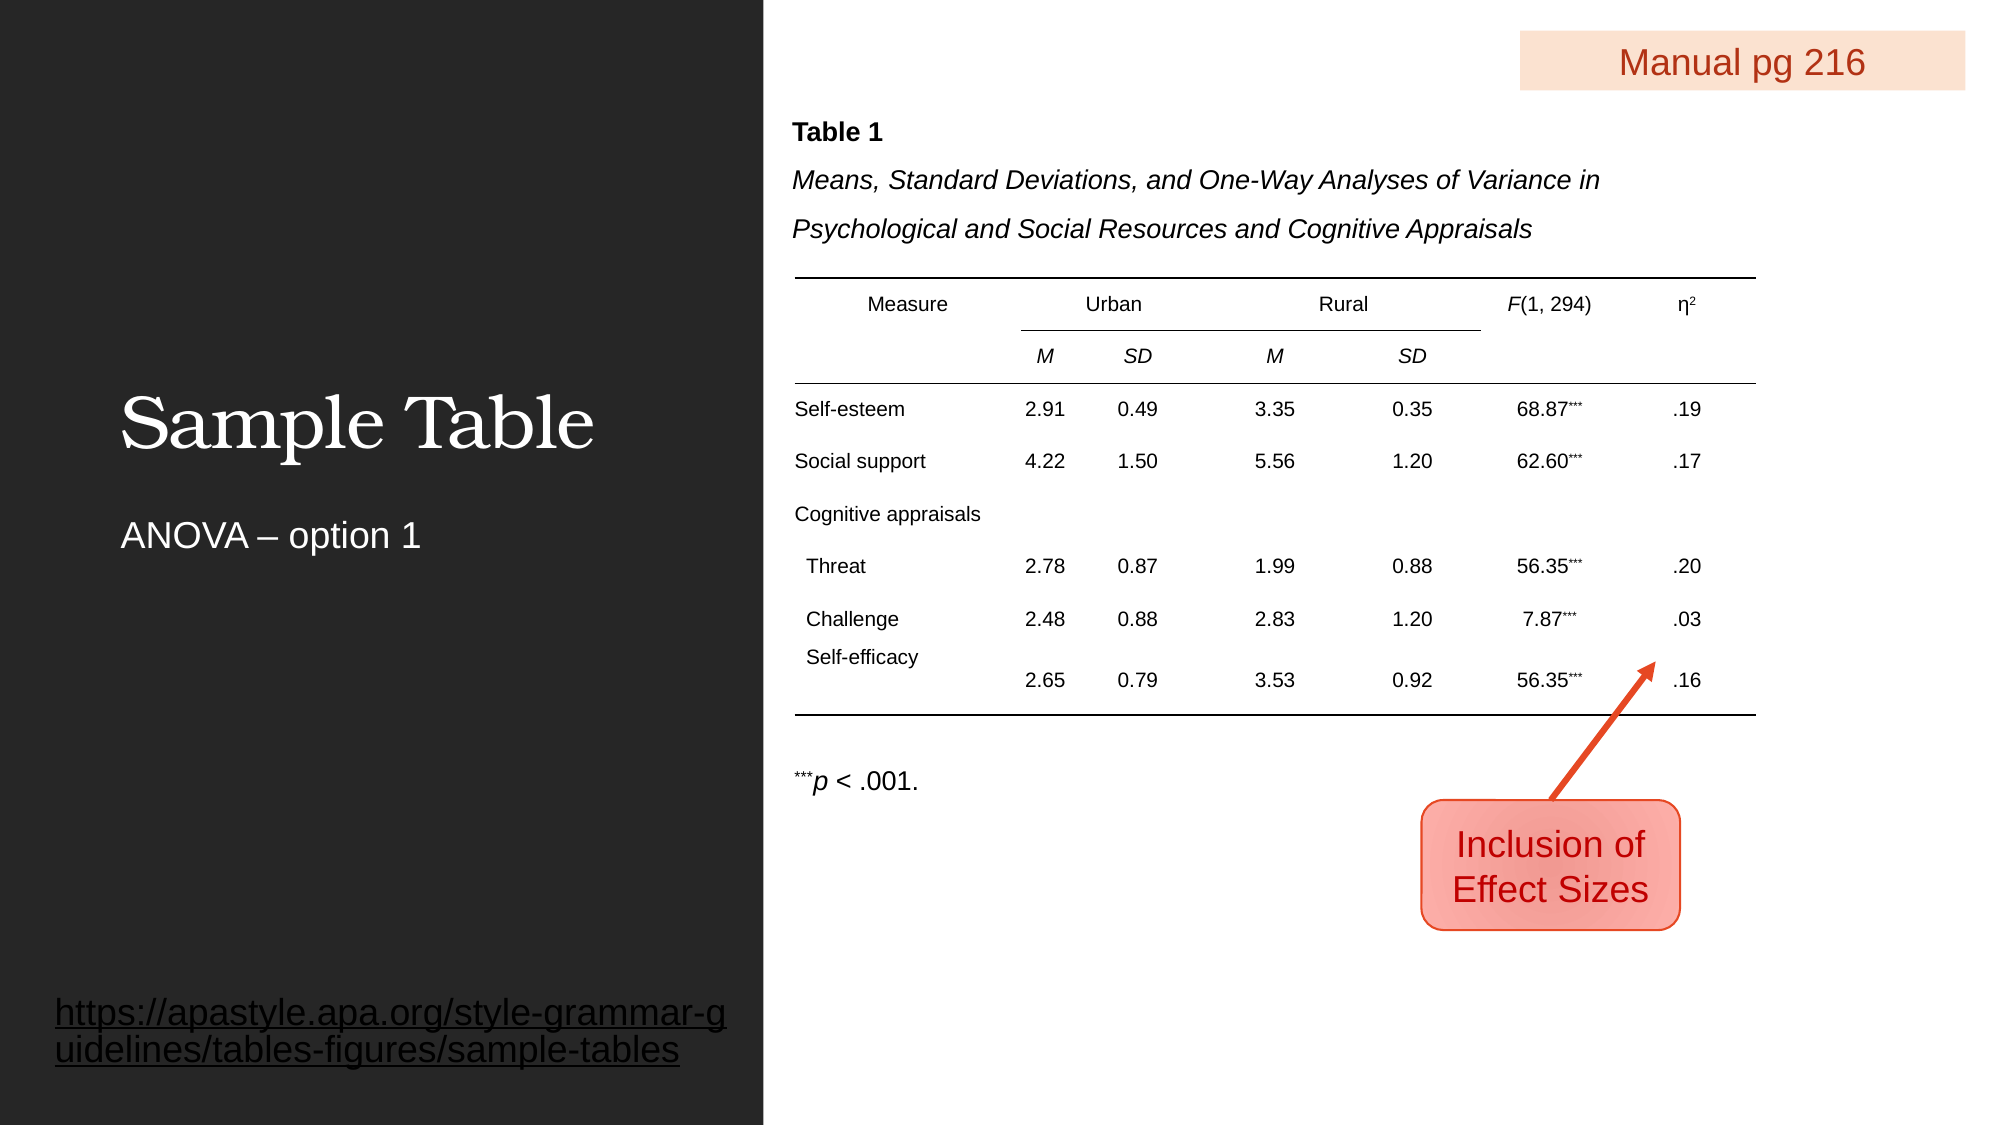

Manual pg 216
Table 1
Means, Standard Deviations, and One-Way Analyses of Variance in Psychological and Social Resources and Cognitive Appraisals
# Sample Table
| Measure | Urban |  | Rural |  | F(1, 294) | η2 |
| --- | --- | --- | --- | --- | --- | --- |
|  | M | SD | M | SD |  |  |
| Self-esteem | 2.91 | 0.49 | 3.35 | 0.35 | 68.87\*\*\* | .19 |
| Social support | 4.22 | 1.50 | 5.56 | 1.20 | 62.60\*\*\* | .17 |
| Cognitive appraisals |  |  |  |  |  |  |
| Threat | 2.78 | 0.87 | 1.99 | 0.88 | 56.35\*\*\* | .20 |
| Challenge | 2.48 | 0.88 | 2.83 | 1.20 | 7.87\*\*\* | .03 |
| Self-efficacy | 2.65 | 0.79 | 3.53 | 0.92 | 56.35\*\*\* | .16 |
ANOVA – option 1
***p < .001.

Inclusion of Effect Sizes
https://apastyle.apa.org/style-grammar-guidelines/tables-figures/sample-tables